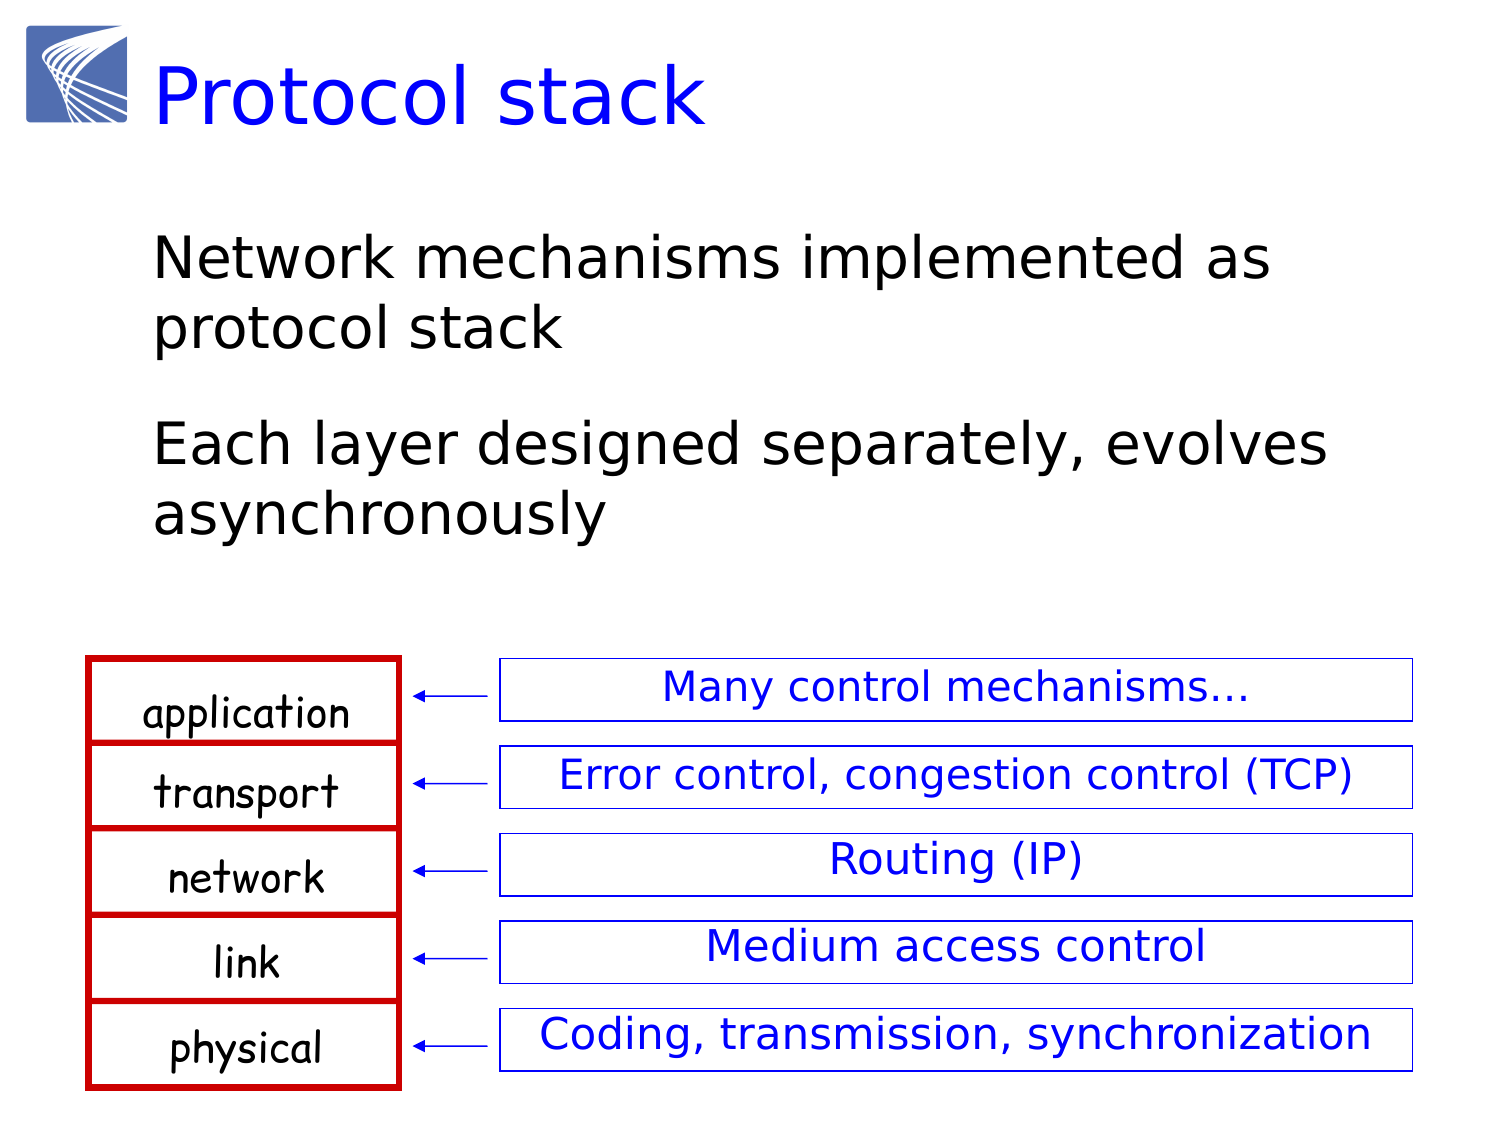

# Protocol stack
Network mechanisms implemented as protocol stack

Each layer designed separately, evolves asynchronously

application

transport

network

link

physical

Many control mechanisms…

Error control, congestion control (TCP)

Routing (IP)

Medium access control

Coding, transmission, synchronization